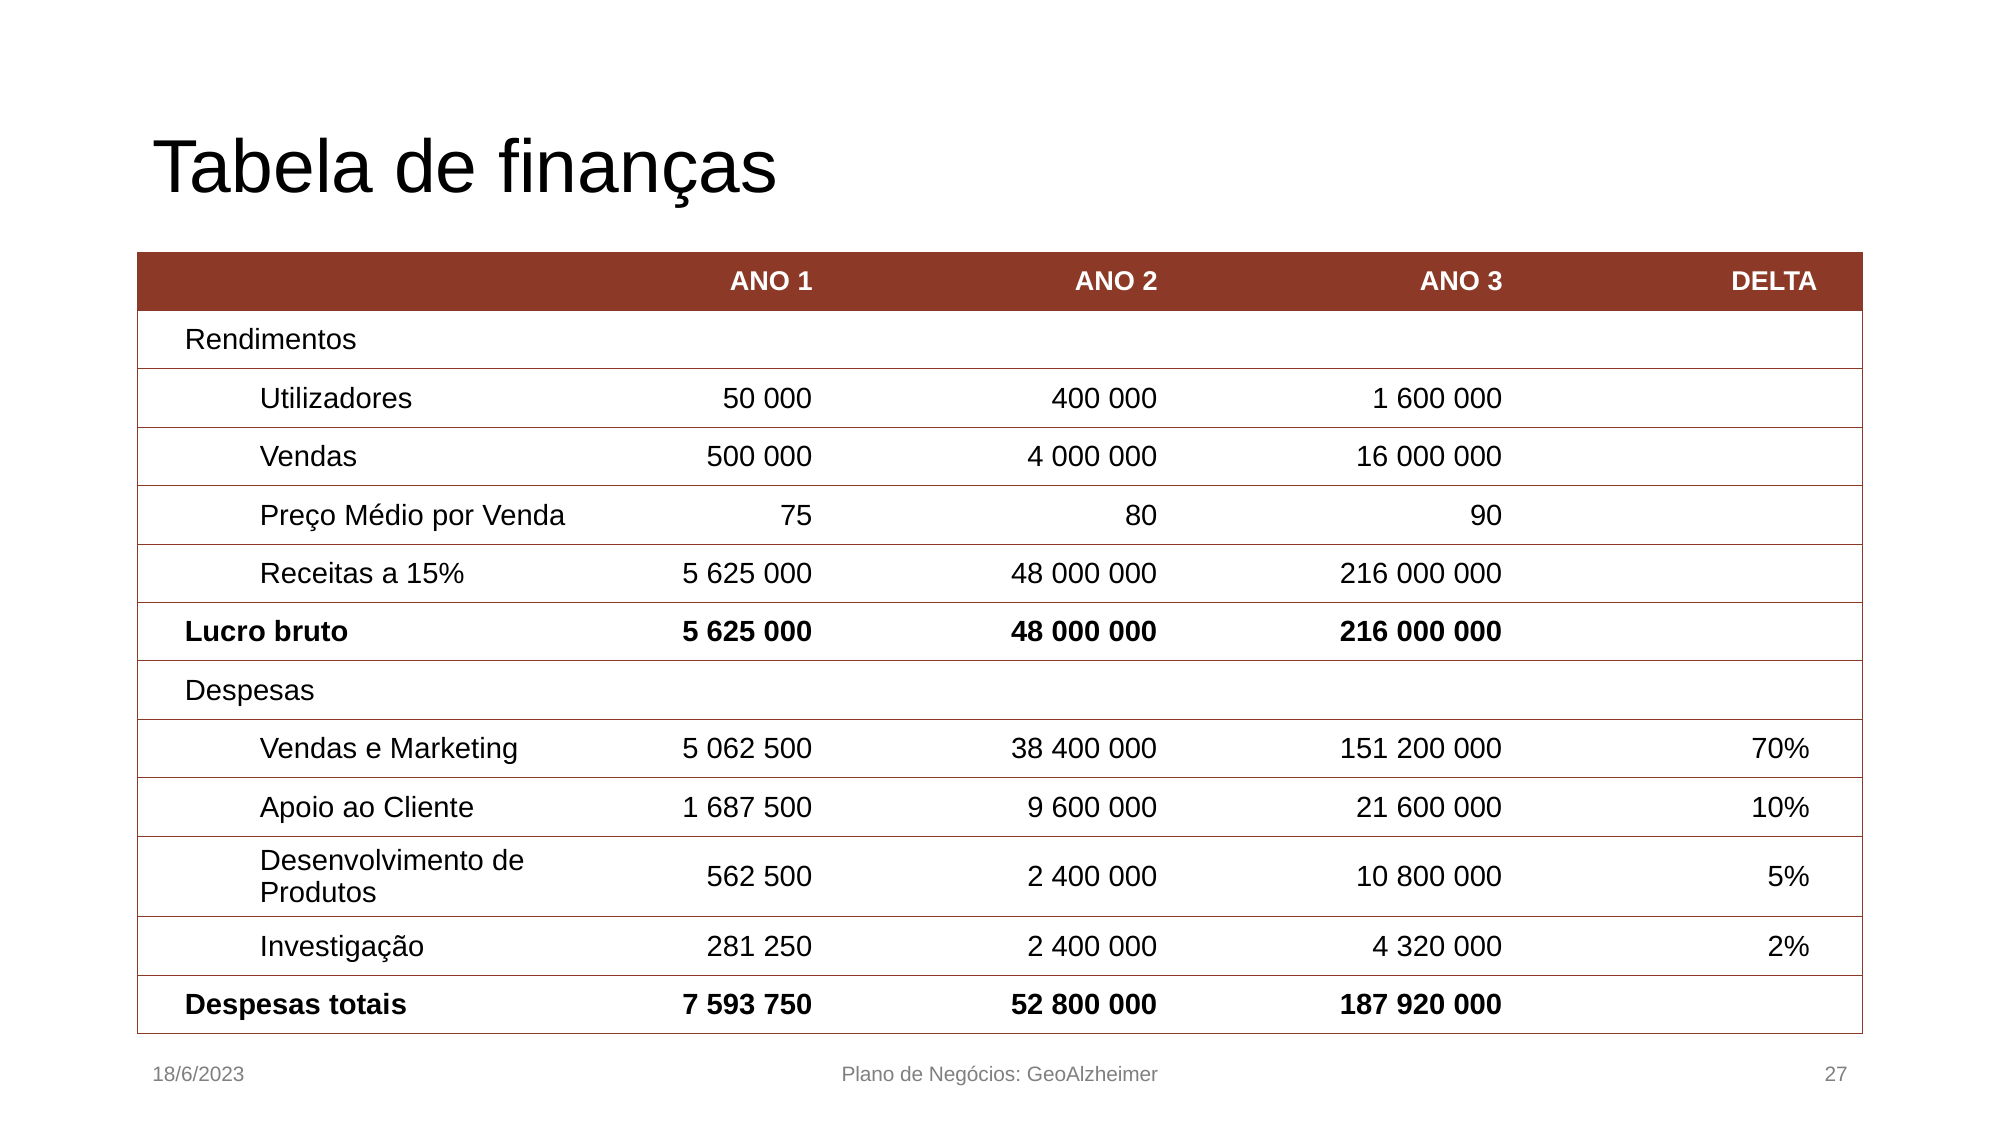

# Tabela de finanças
|  | ANO 1 | ANO 2 | ANO 3 | DELTA |
| --- | --- | --- | --- | --- |
| Rendimentos |  |  |  |  |
| Utilizadores | 50 000 | 400 000 | 1 600 000 |  |
| Vendas | 500 000 | 4 000 000 | 16 000 000 |  |
| Preço Médio por Venda | 75 | 80 | 90 |  |
| Receitas a 15% | 5 625 000 | 48 000 000 | 216 000 000 |  |
| Lucro bruto | 5 625 000 | 48 000 000 | 216 000 000 |  |
| Despesas |  |  |  |  |
| Vendas e Marketing | 5 062 500 | 38 400 000 | 151 200 000 | 70% |
| Apoio ao Cliente | 1 687 500 | 9 600 000 | 21 600 000 | 10% |
| Desenvolvimento de Produtos | 562 500 | 2 400 000 | 10 800 000 | 5% |
| Investigação | 281 250 | 2 400 000 | 4 320 000 | 2% |
| Despesas totais | 7 593 750 | 52 800 000 | 187 920 000 |  |
18/6/2023
Plano de Negócios: GeoAlzheimer
27